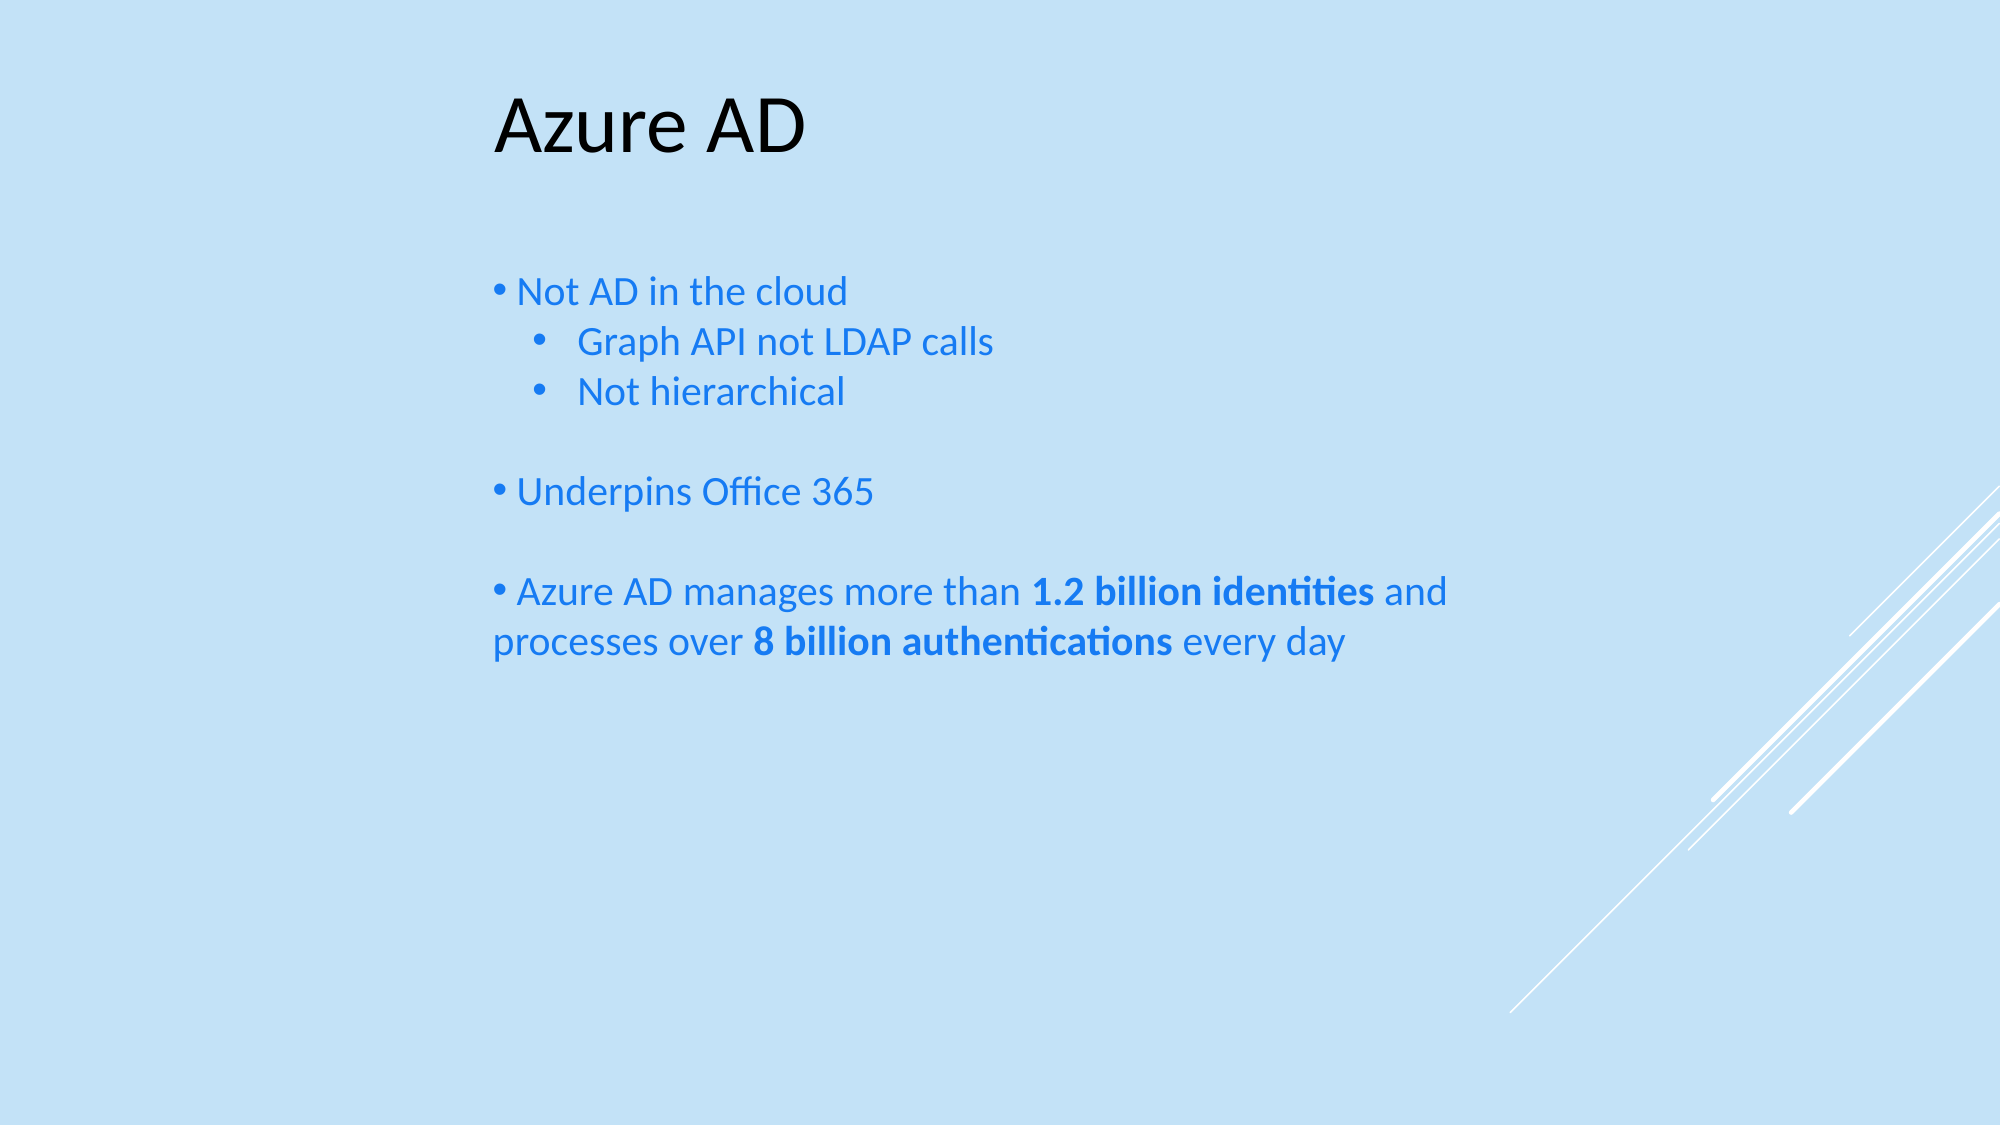

Azure AD
 Not AD in the cloud
 Graph API not LDAP calls
 Not hierarchical

 Underpins Office 365

 Azure AD manages more than 1.2 billion identities and processes over 8 billion authentications every day